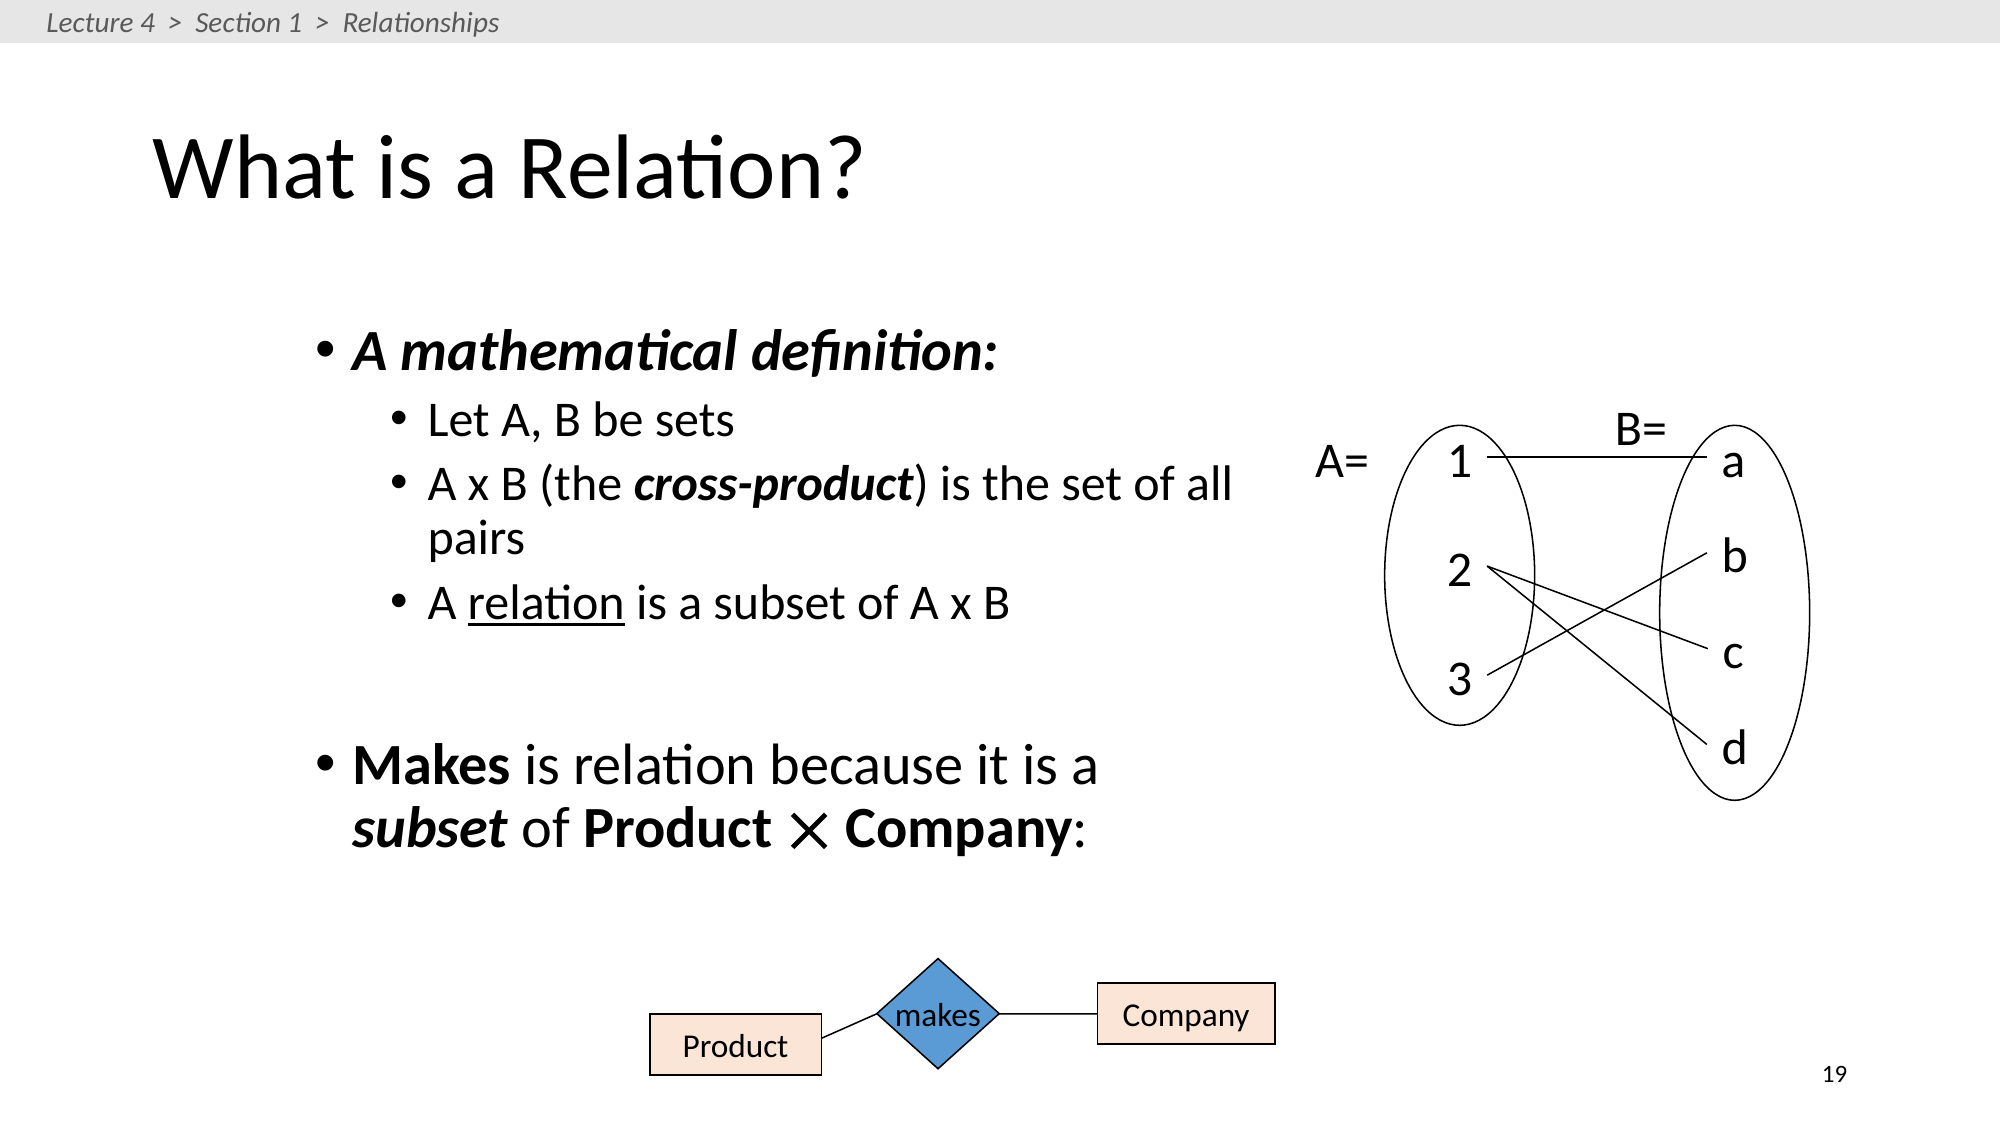

Lecture 4  >  Section 1  >  Relationships
# What is a Relation?
A mathematical definition:
Let A, B be sets
A x B (the cross-product) is the set of all pairs
A relation is a subset of A x B

Makes is relation because it is a subset of Product × Company:
B=
A=
1
a

b
2
c
3
d
makes
Company
Product

19